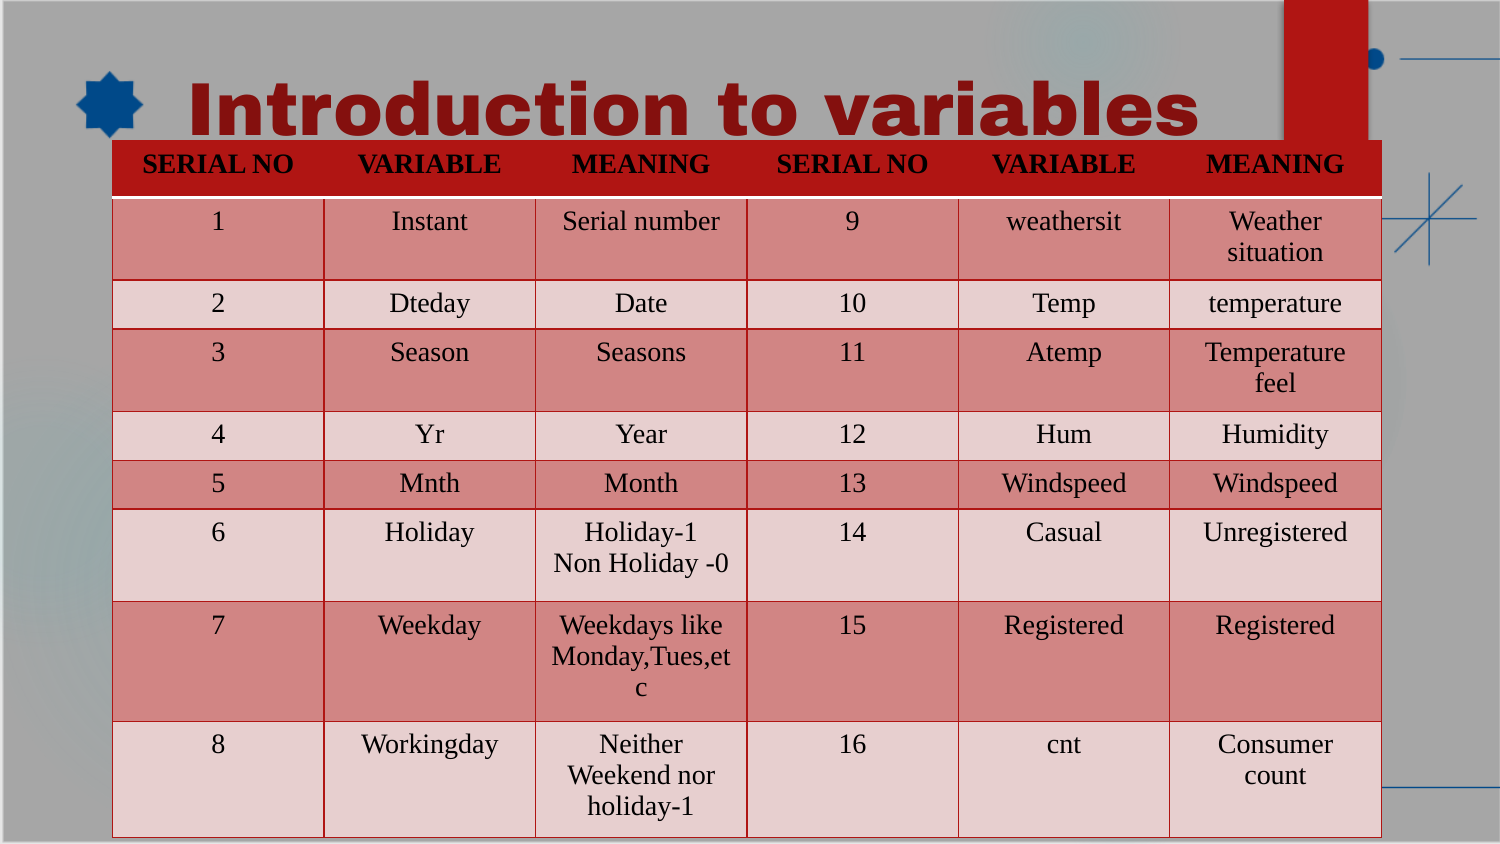

Introduction to variables
| SERIAL NO | VARIABLE | MEANING | SERIAL NO | VARIABLE | MEANING |
| --- | --- | --- | --- | --- | --- |
| 1 | Instant | Serial number | 9 | weathersit | Weather situation |
| 2 | Dteday | Date | 10 | Temp | temperature |
| 3 | Season | Seasons | 11 | Atemp | Temperature feel |
| 4 | Yr | Year | 12 | Hum | Humidity |
| 5 | Mnth | Month | 13 | Windspeed | Windspeed |
| 6 | Holiday | Holiday-1 Non Holiday -0 | 14 | Casual | Unregistered |
| 7 | Weekday | Weekdays like Monday,Tues,etc | 15 | Registered | Registered |
| 8 | Workingday | Neither Weekend nor holiday-1 | 16 | cnt | Consumer count |